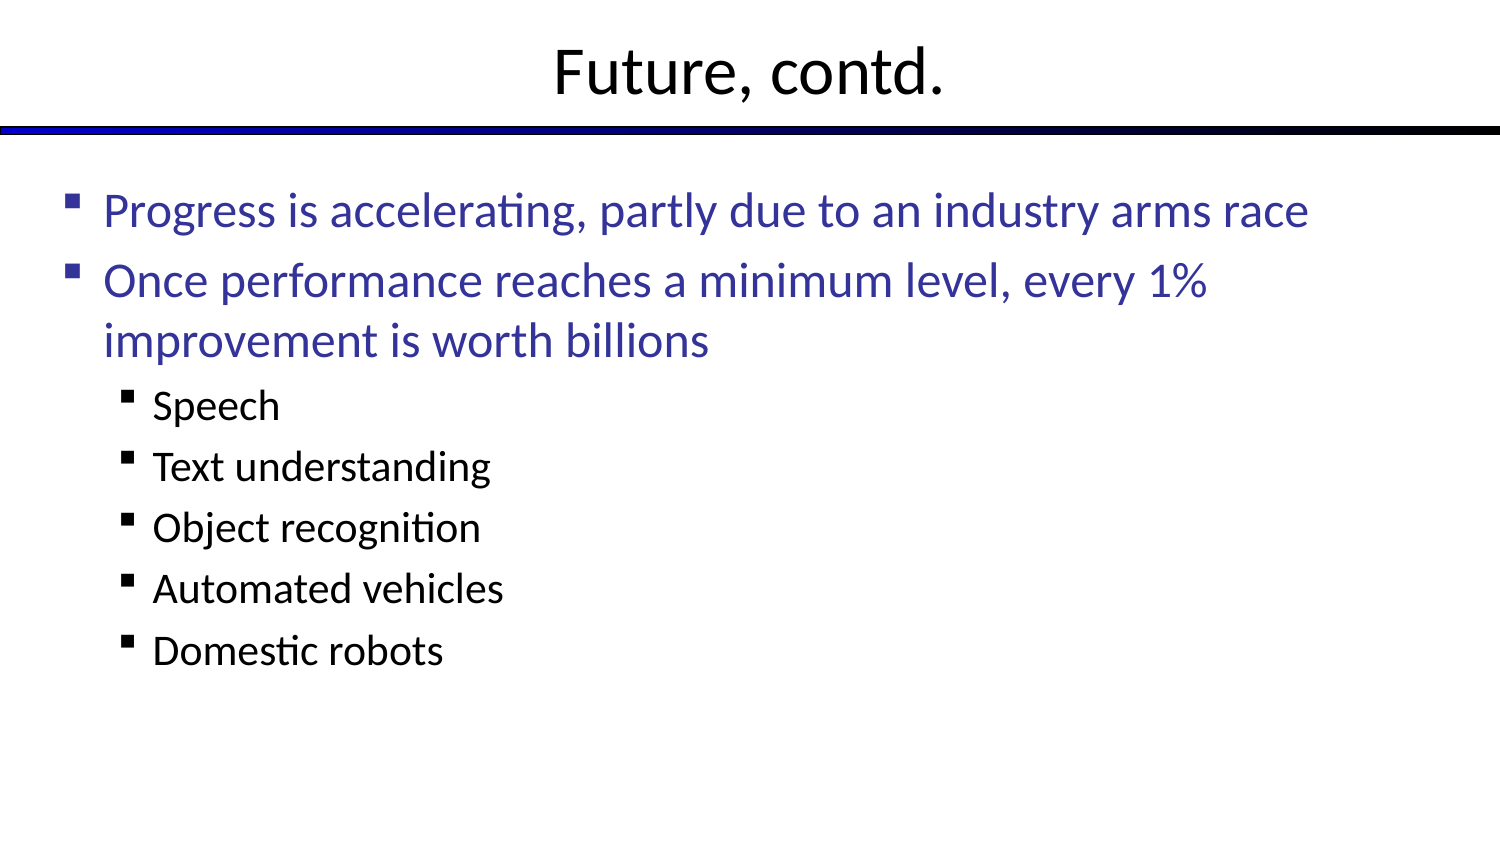

# Future, contd.
Progress is accelerating, partly due to an industry arms race
Once performance reaches a minimum level, every 1% improvement is worth billions
Speech
Text understanding
Object recognition
Automated vehicles
Domestic robots